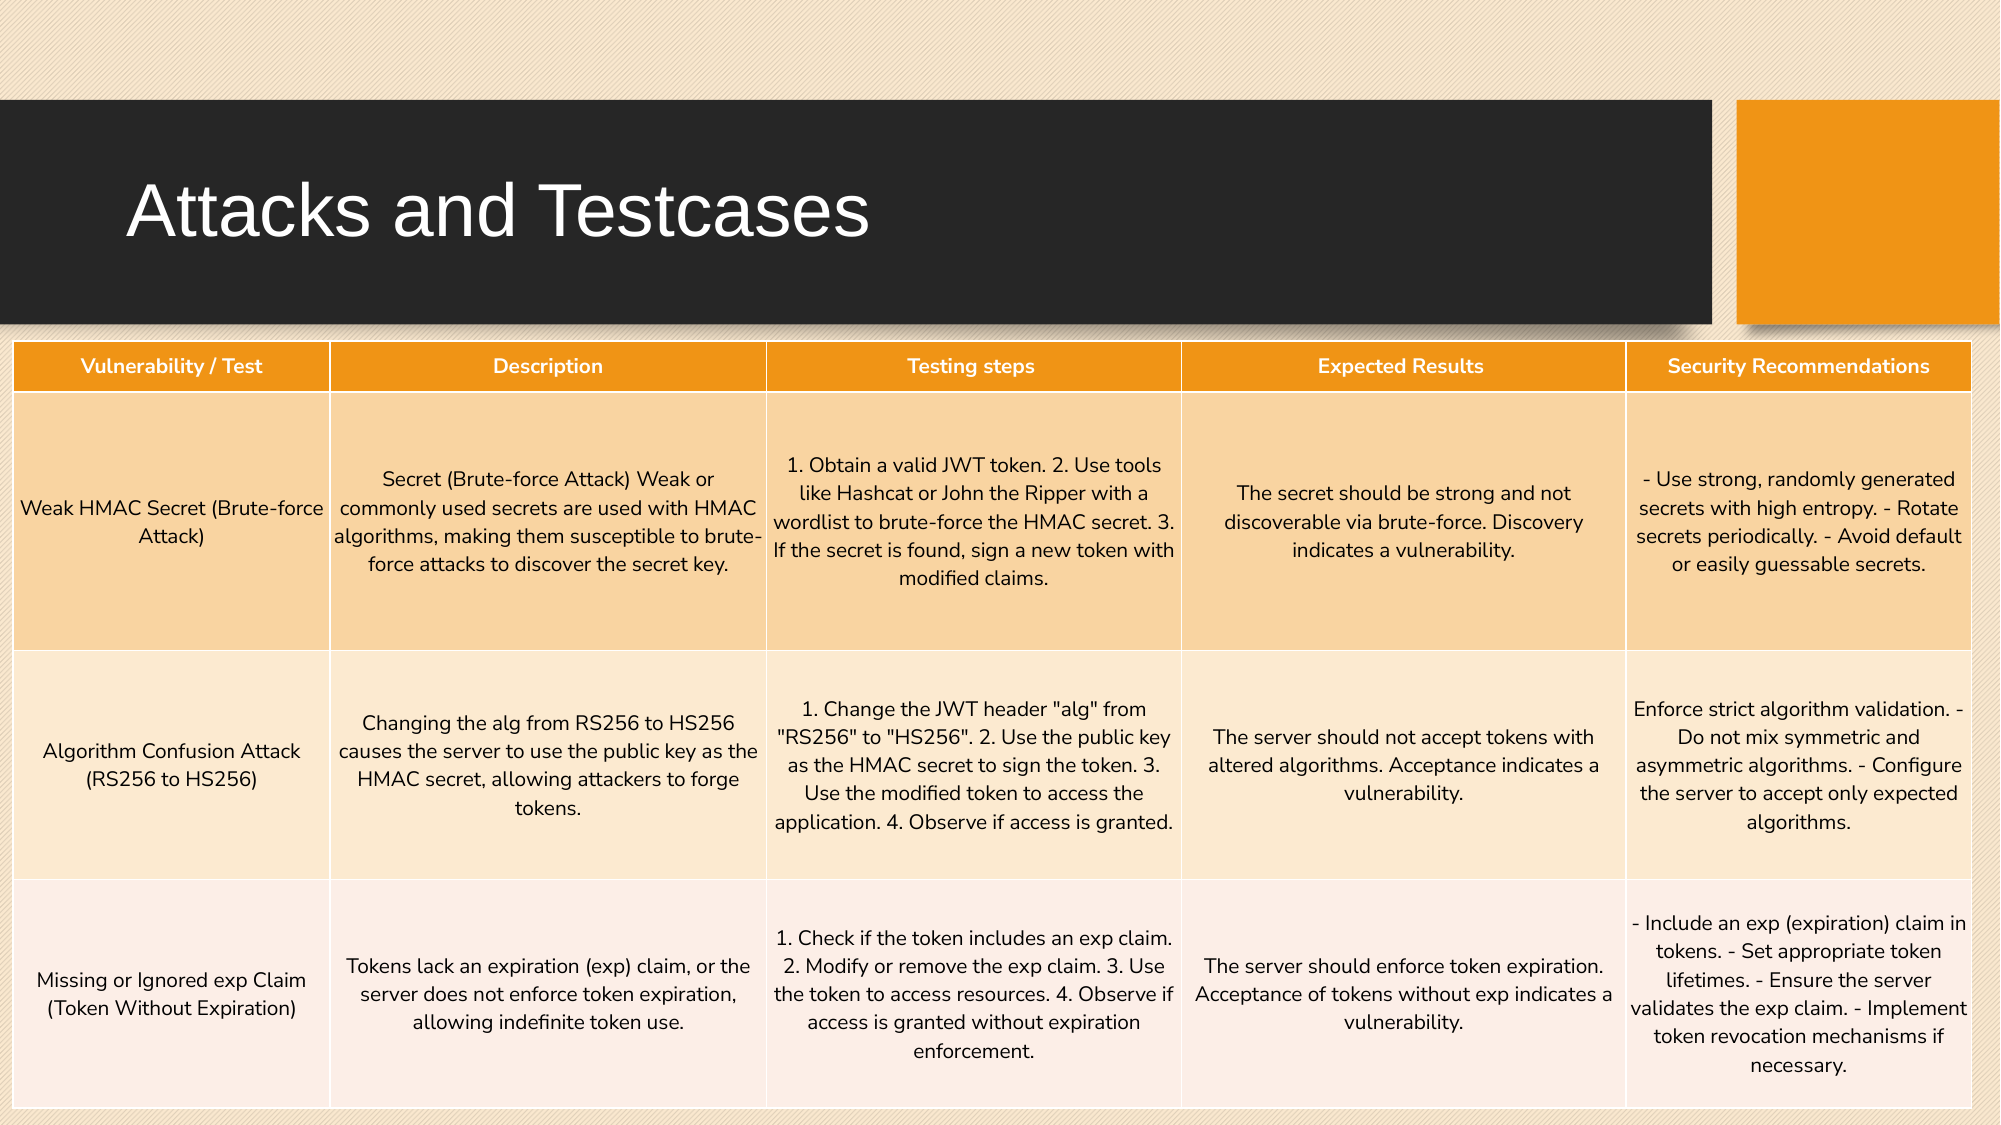

# Attacks and Testcases
| Vulnerability / Test | Description | Testing steps | Expected Results | Security Recommendations |
| --- | --- | --- | --- | --- |
| Weak HMAC Secret (Brute-force Attack) | Secret (Brute-force Attack) Weak or commonly used secrets are used with HMAC algorithms, making them susceptible to brute-force attacks to discover the secret key. | 1. Obtain a valid JWT token. 2. Use tools like Hashcat or John the Ripper with a wordlist to brute-force the HMAC secret. 3. If the secret is found, sign a new token with modified claims. | The secret should be strong and not discoverable via brute-force. Discovery indicates a vulnerability. | - Use strong, randomly generated secrets with high entropy. - Rotate secrets periodically. - Avoid default or easily guessable secrets. |
| Algorithm Confusion Attack (RS256 to HS256) | Changing the alg from RS256 to HS256 causes the server to use the public key as the HMAC secret, allowing attackers to forge tokens. | 1. Change the JWT header "alg" from "RS256" to "HS256". 2. Use the public key as the HMAC secret to sign the token. 3. Use the modified token to access the application. 4. Observe if access is granted. | The server should not accept tokens with altered algorithms. Acceptance indicates a vulnerability. | Enforce strict algorithm validation. - Do not mix symmetric and asymmetric algorithms. - Configure the server to accept only expected algorithms. |
| Missing or Ignored exp Claim (Token Without Expiration) | Tokens lack an expiration (exp) claim, or the server does not enforce token expiration, allowing indefinite token use. | 1. Check if the token includes an exp claim. 2. Modify or remove the exp claim. 3. Use the token to access resources. 4. Observe if access is granted without expiration enforcement. | The server should enforce token expiration. Acceptance of tokens without exp indicates a vulnerability. | - Include an exp (expiration) claim in tokens. - Set appropriate token lifetimes. - Ensure the server validates the exp claim. - Implement token revocation mechanisms if necessary. |